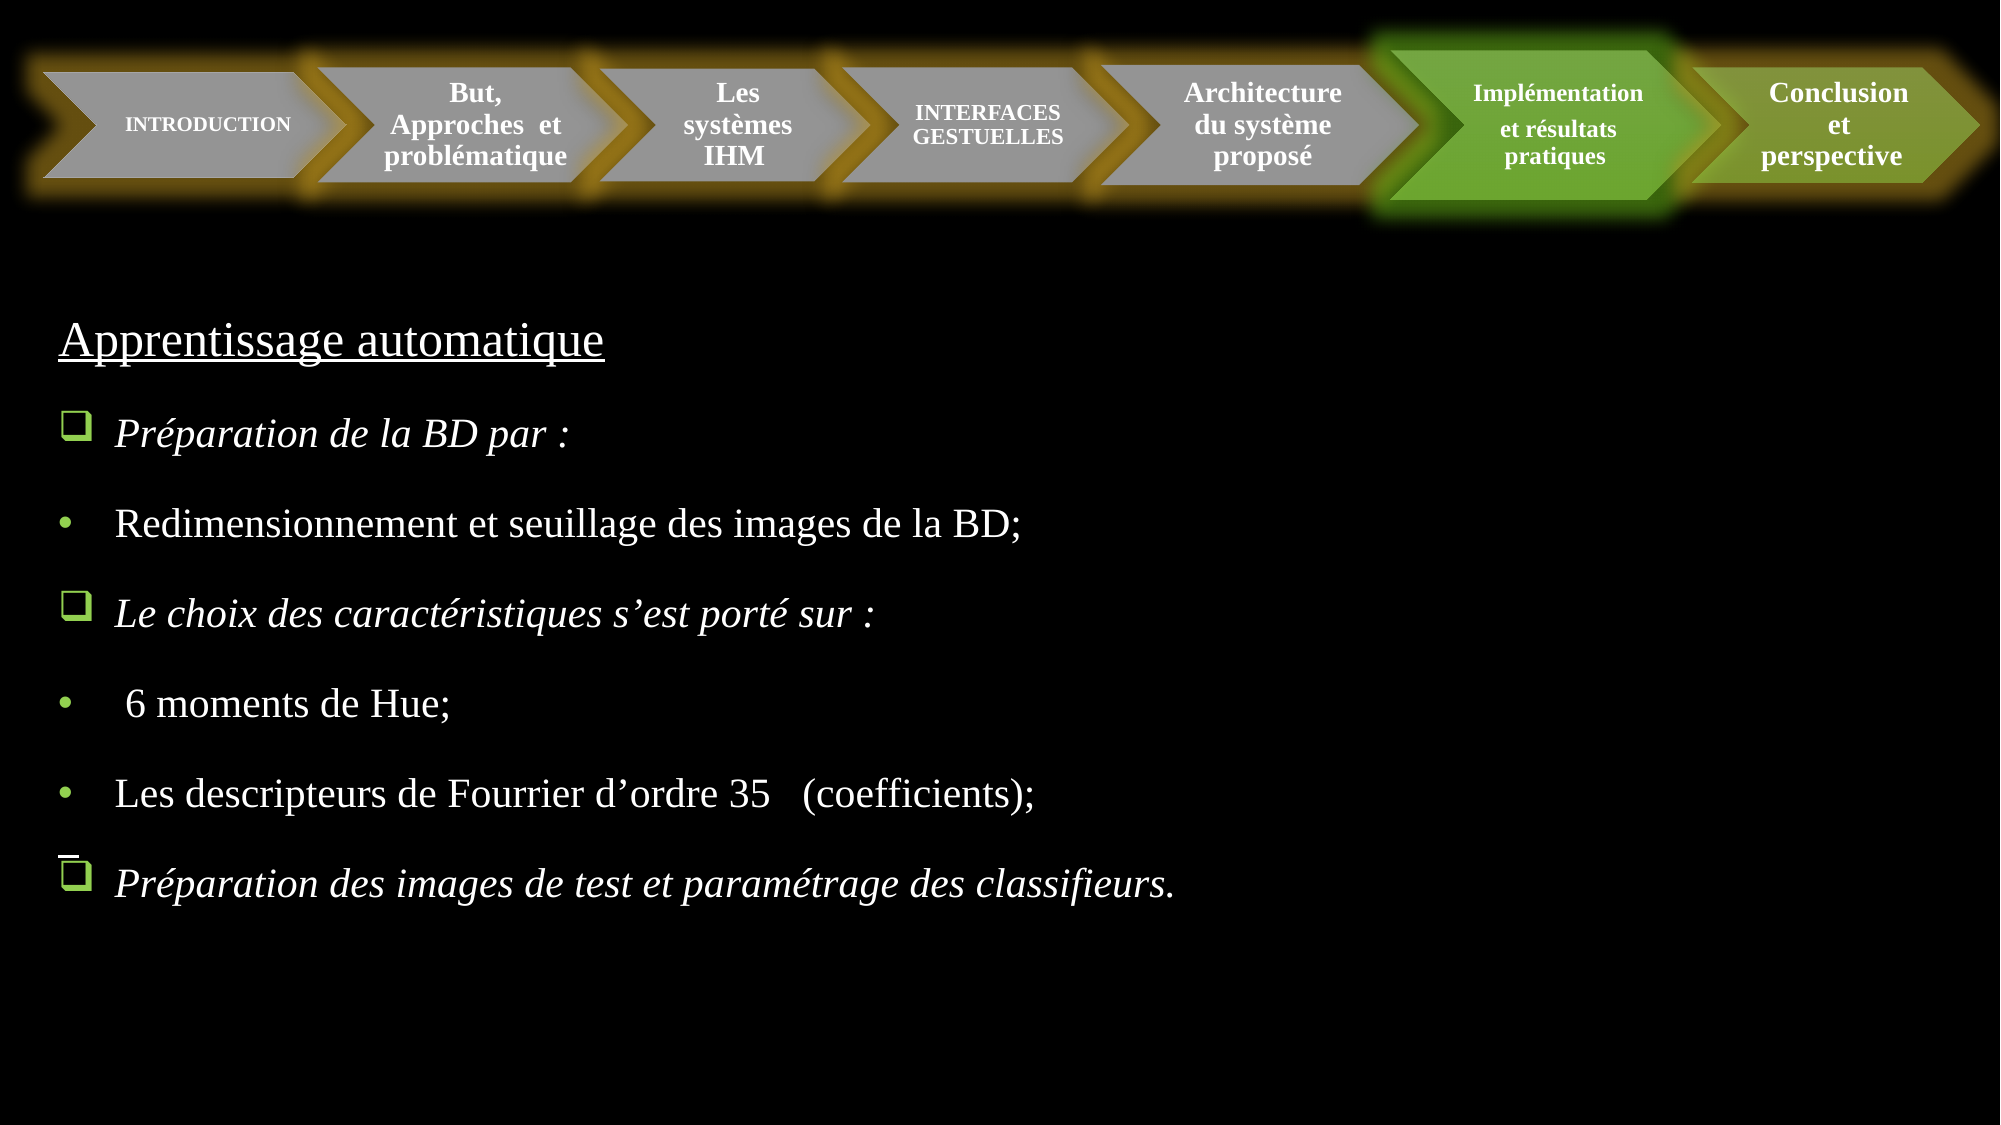

INTRODUCTION
But, Approches  et problématique
Les systèmes IHM
INTERFACES GESTUELLES
Architecture du système proposé
Implémentation
et résultats pratiques
Conclusion et perspective

Apprentissage automatique

Préparation de la BD par :

Redimensionnement et seuillage des images de la BD;

Le choix des caractéristiques s’est porté sur :

 6 moments de Hue;

Les descripteurs de Fourrier d’ordre 35   (coefficients);

Préparation des images de test et paramétrage des classifieurs.